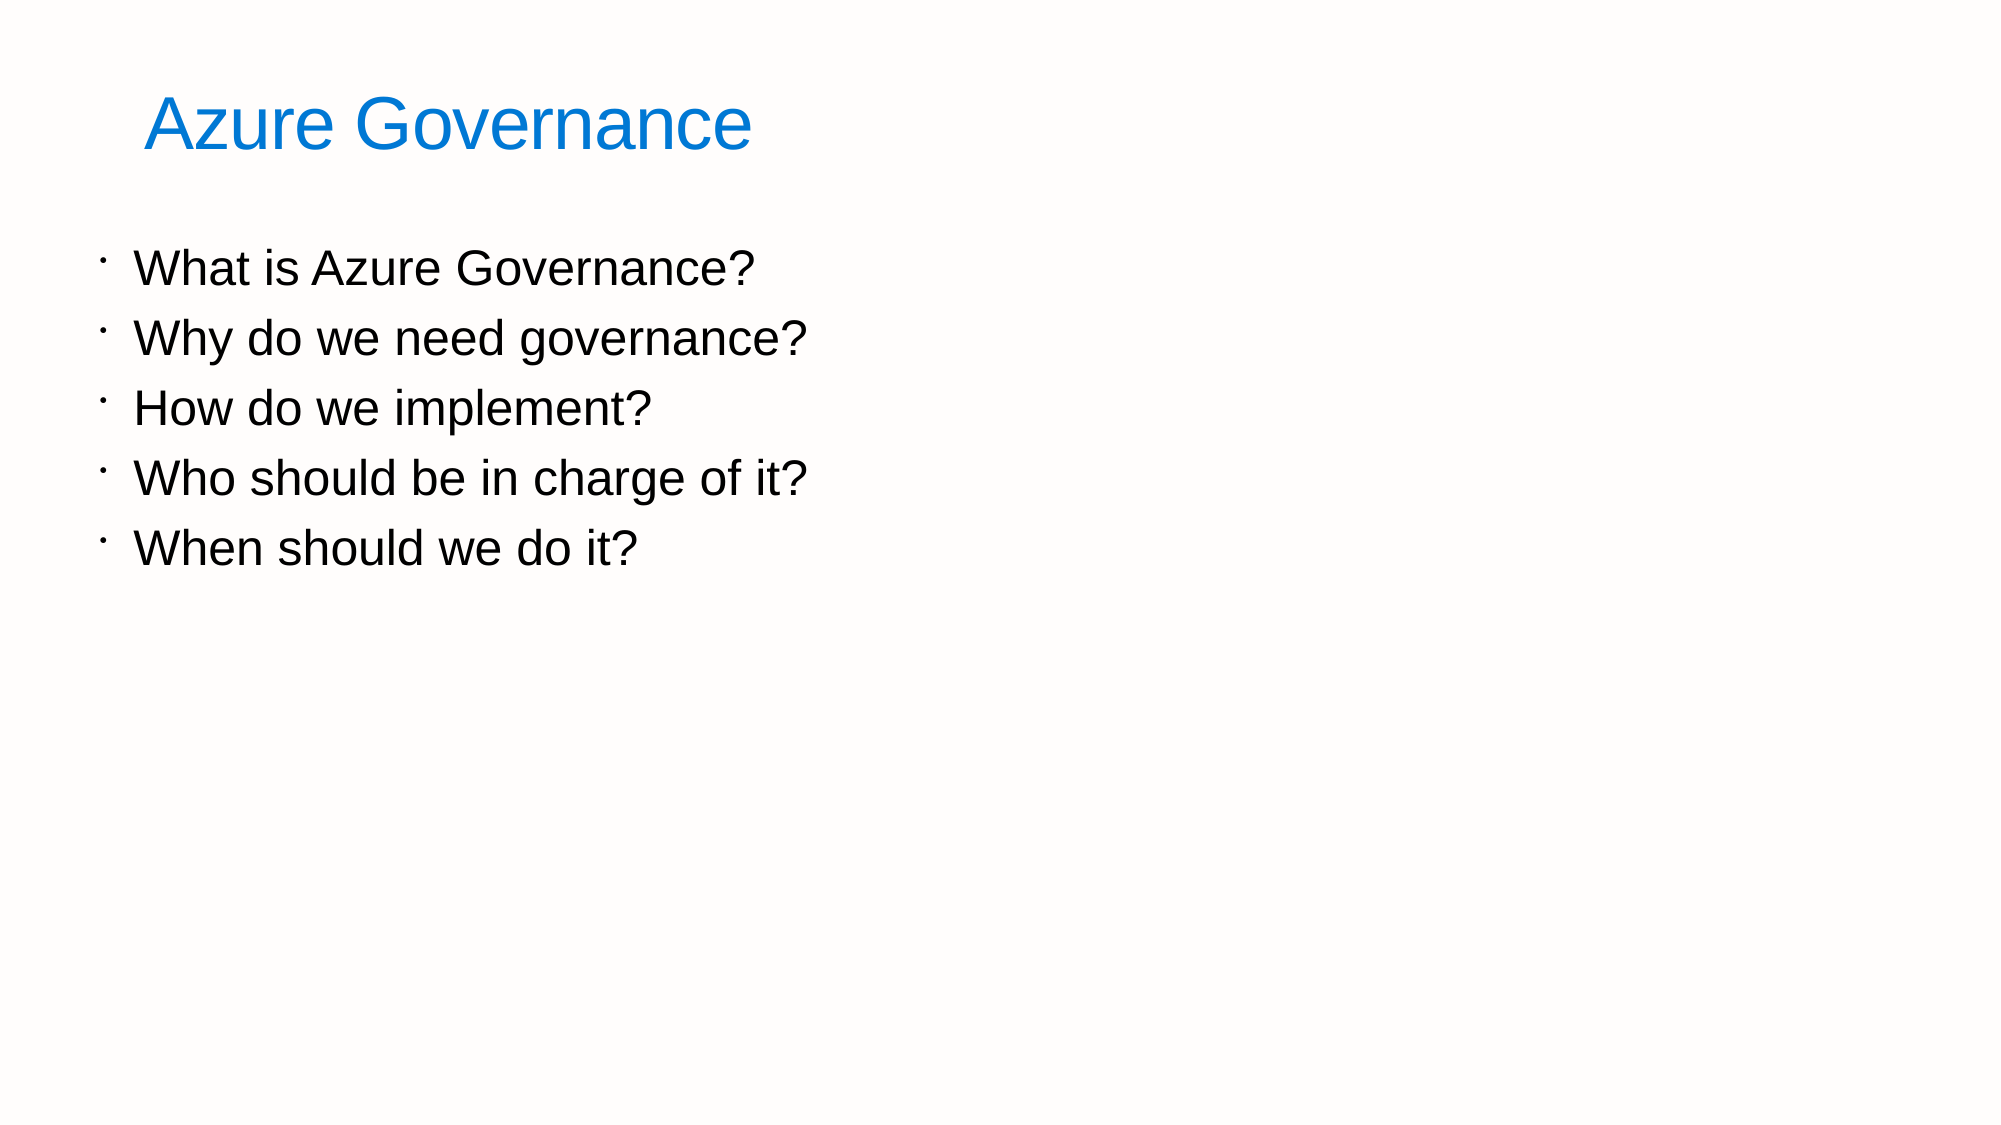

# Azure Governance
What is Azure Governance?
Why do we need governance?
How do we implement?
Who should be in charge of it?
When should we do it?